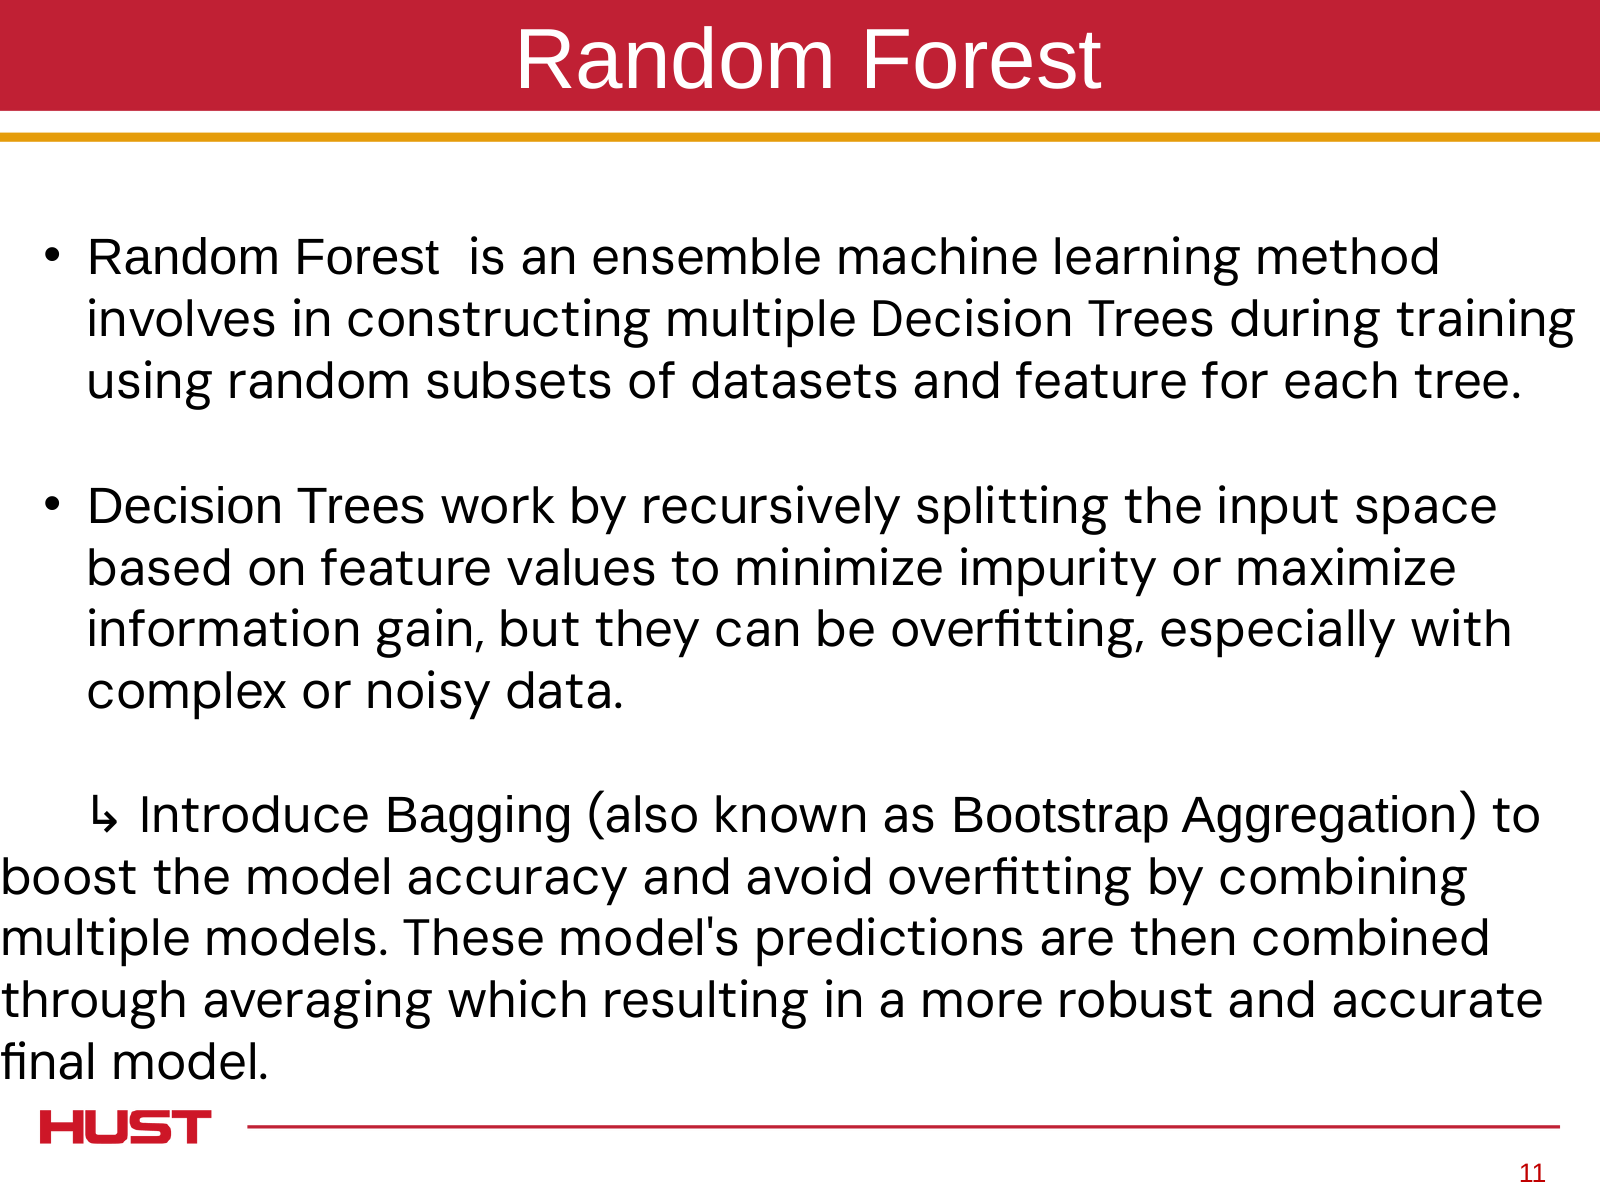

Random Forest
Random Forest  is an ensemble machine learning method involves in constructing multiple Decision Trees during training using random subsets of datasets and feature for each tree.

Decision Trees work by recursively splitting the input space based on feature values to minimize impurity or maximize information gain, but they can be overfitting, especially with complex or noisy data.

      ↳ Introduce Bagging (also known as Bootstrap Aggregation) to boost the model accuracy and avoid overfitting by combining multiple models. These model's predictions are then combined through averaging which resulting in a more robust and accurate final model.
11